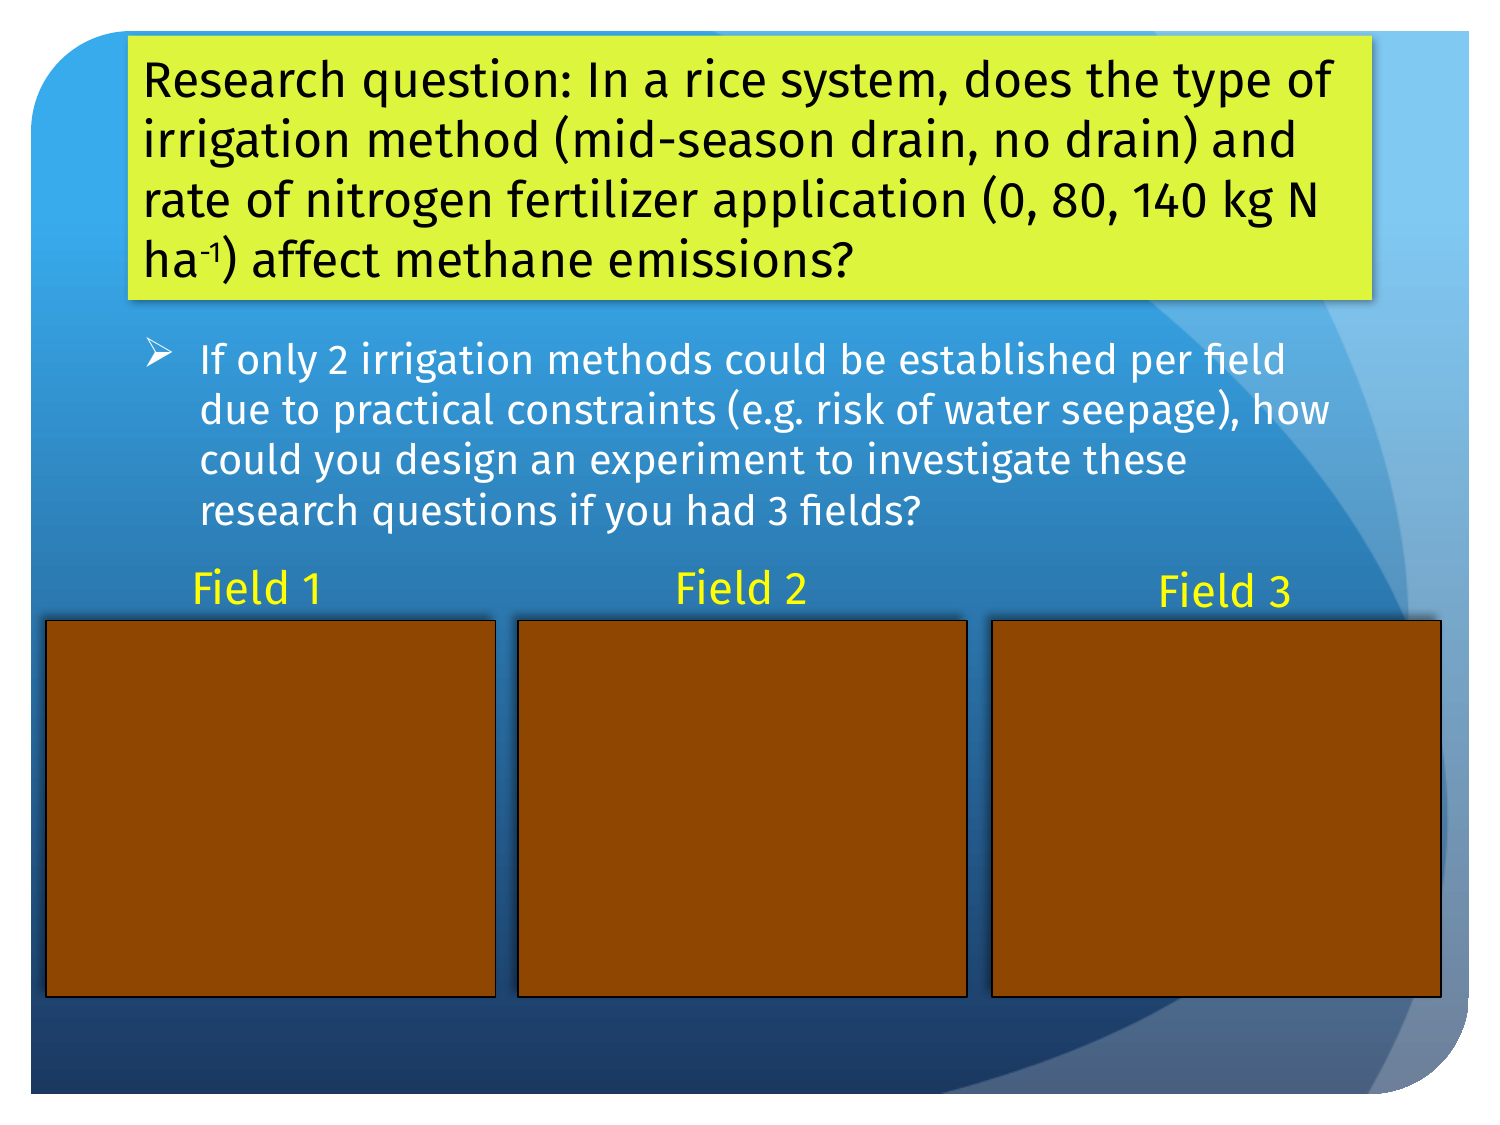

Research question: In a rice system, does the type of irrigation method (mid-season drain, no drain) and rate of nitrogen fertilizer application (0, 80, 140 kg N ha-1) affect methane emissions?
# Section 6 Learning Objectives
If only 2 irrigation methods could be established per field due to practical constraints (e.g. risk of water seepage), how could you design an experiment to investigate these research questions if you had 3 fields?

Field 1
Field 2
Field 3